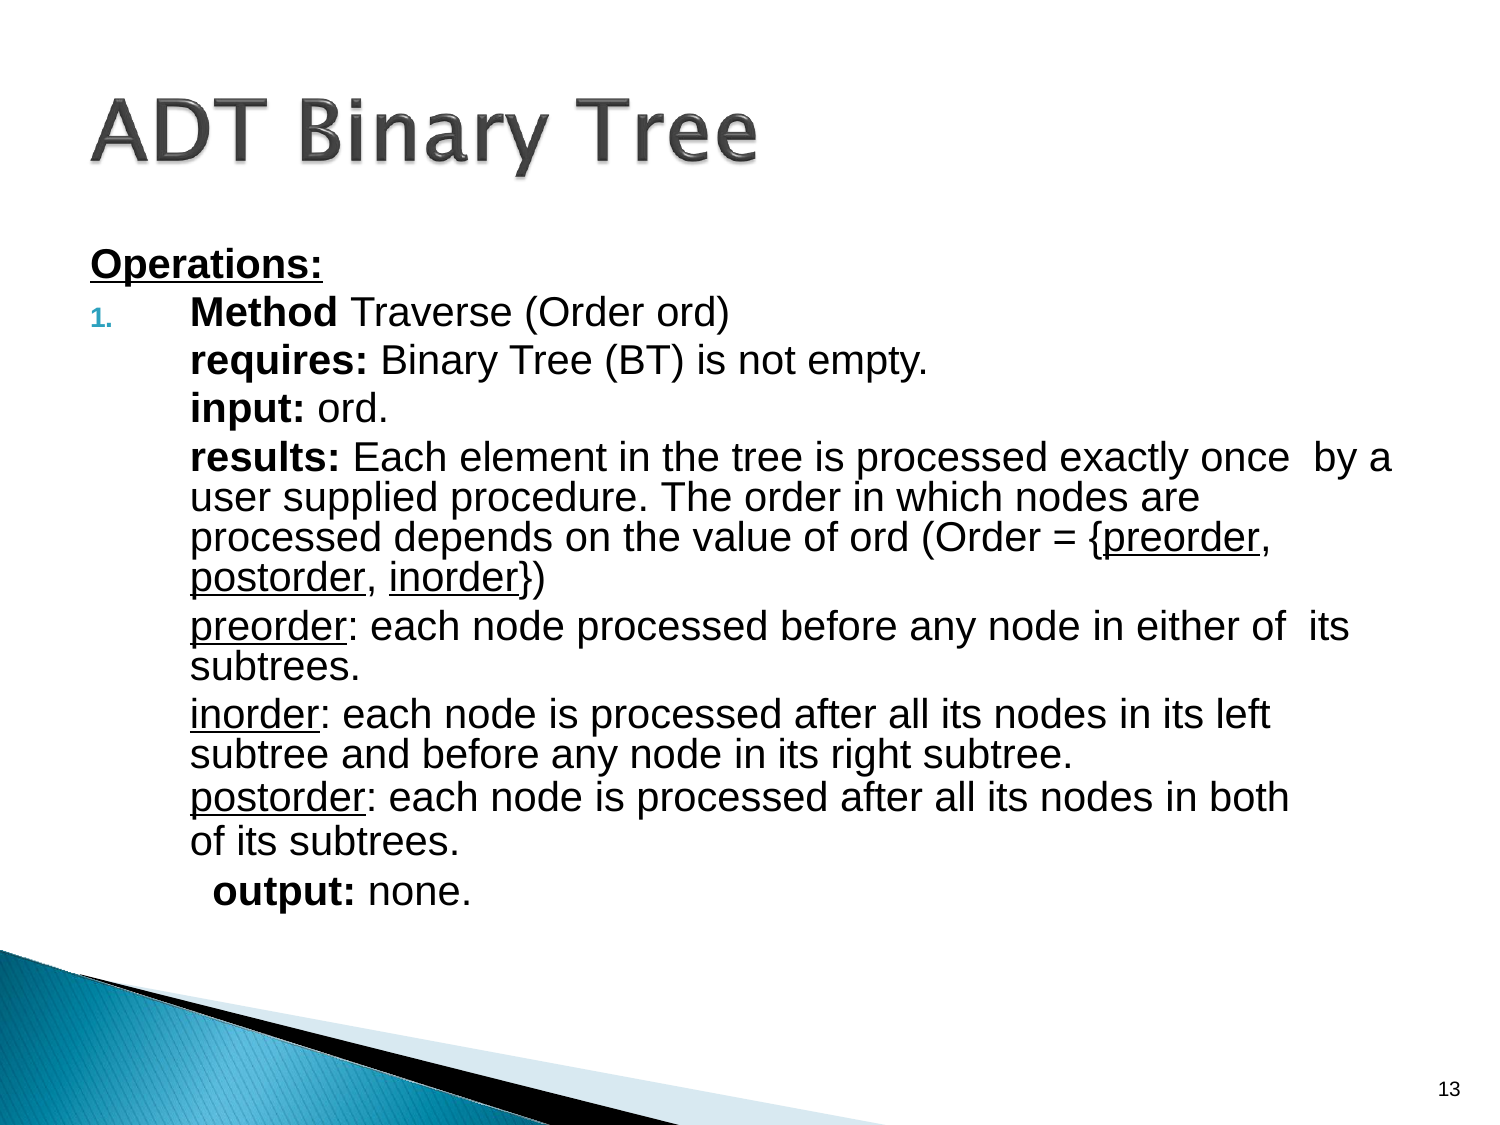

# Operations:
Method Traverse (Order ord)
requires: Binary Tree (BT) is not empty.
input: ord.
results: Each element in the tree is processed exactly once  by a user supplied procedure. The order in which nodes are  processed depends on the value of ord (Order = {preorder,  postorder, inorder})
preorder: each node processed before any node in either of  its subtrees.
inorder: each node is processed after all its nodes in its left  subtree and before any node in its right subtree.
postorder: each node is processed after all its nodes in both
of its subtrees.
output: none.
1.
13